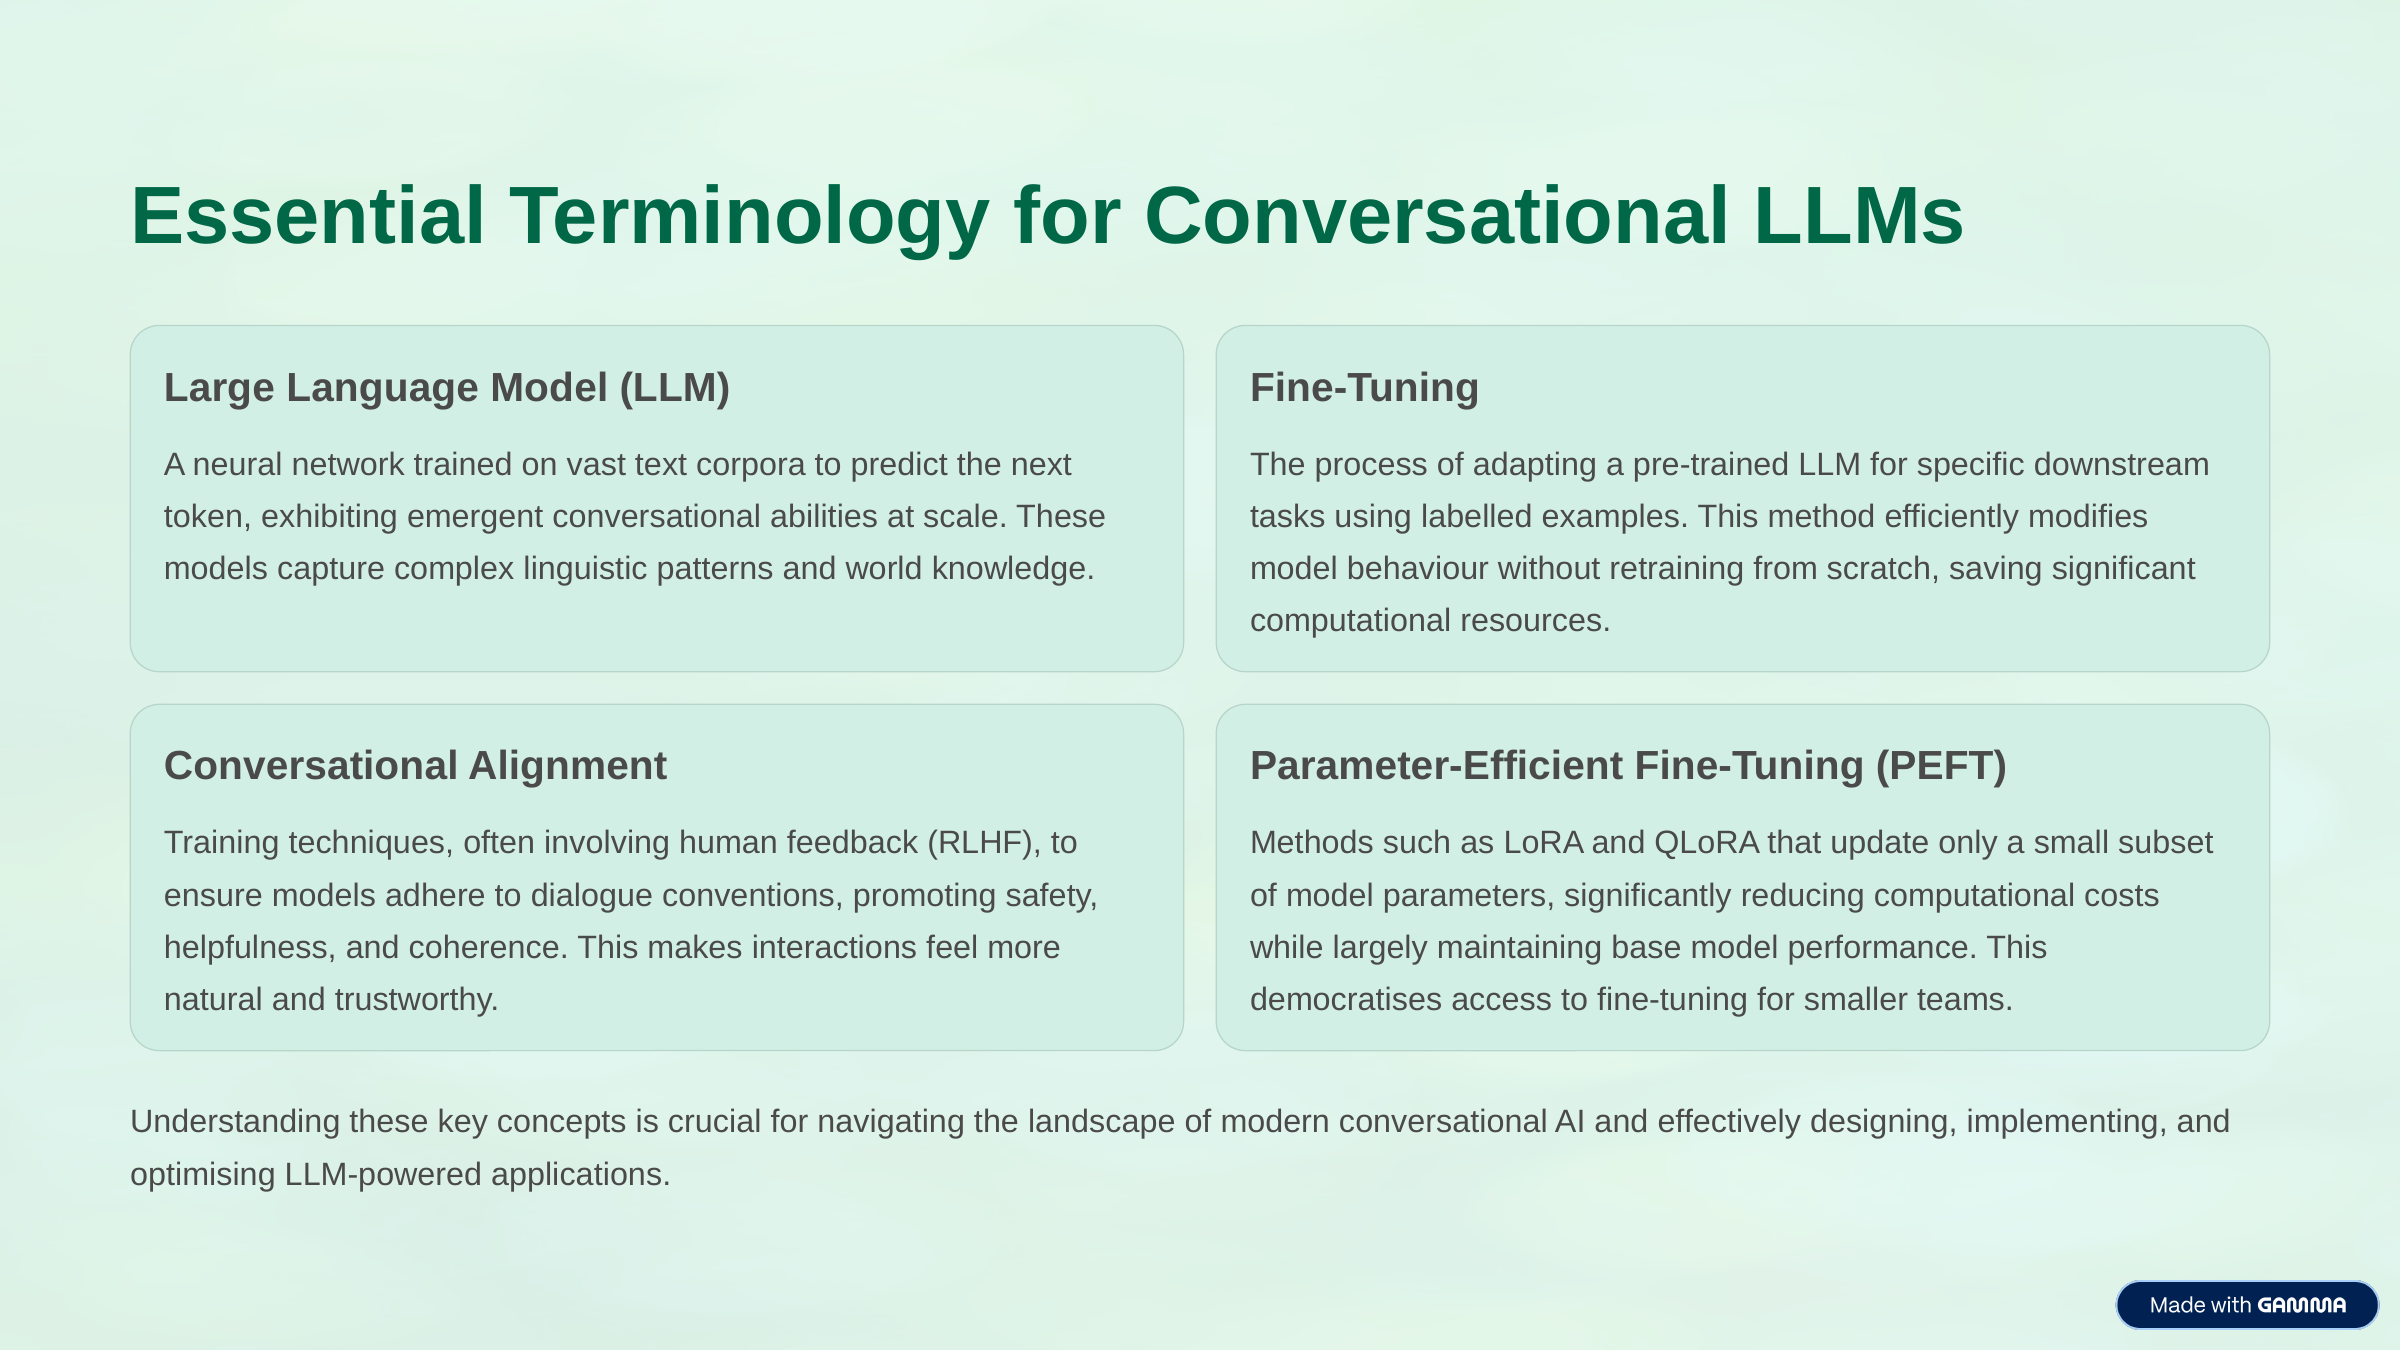

Essential Terminology for Conversational LLMs

Large Language Model (LLM)
Fine-Tuning
A neural network trained on vast text corpora to predict the next token, exhibiting emergent conversational abilities at scale. These models capture complex linguistic patterns and world knowledge.
The process of adapting a pre-trained LLM for specific downstream tasks using labelled examples. This method efficiently modifies model behaviour without retraining from scratch, saving significant computational resources.

Conversational Alignment
Parameter-Efficient Fine-Tuning (PEFT)
Training techniques, often involving human feedback (RLHF), to ensure models adhere to dialogue conventions, promoting safety, helpfulness, and coherence. This makes interactions feel more natural and trustworthy.
Methods such as LoRA and QLoRA that update only a small subset of model parameters, significantly reducing computational costs while largely maintaining base model performance. This democratises access to fine-tuning for smaller teams.
Understanding these key concepts is crucial for navigating the landscape of modern conversational AI and effectively designing, implementing, and optimising LLM-powered applications.